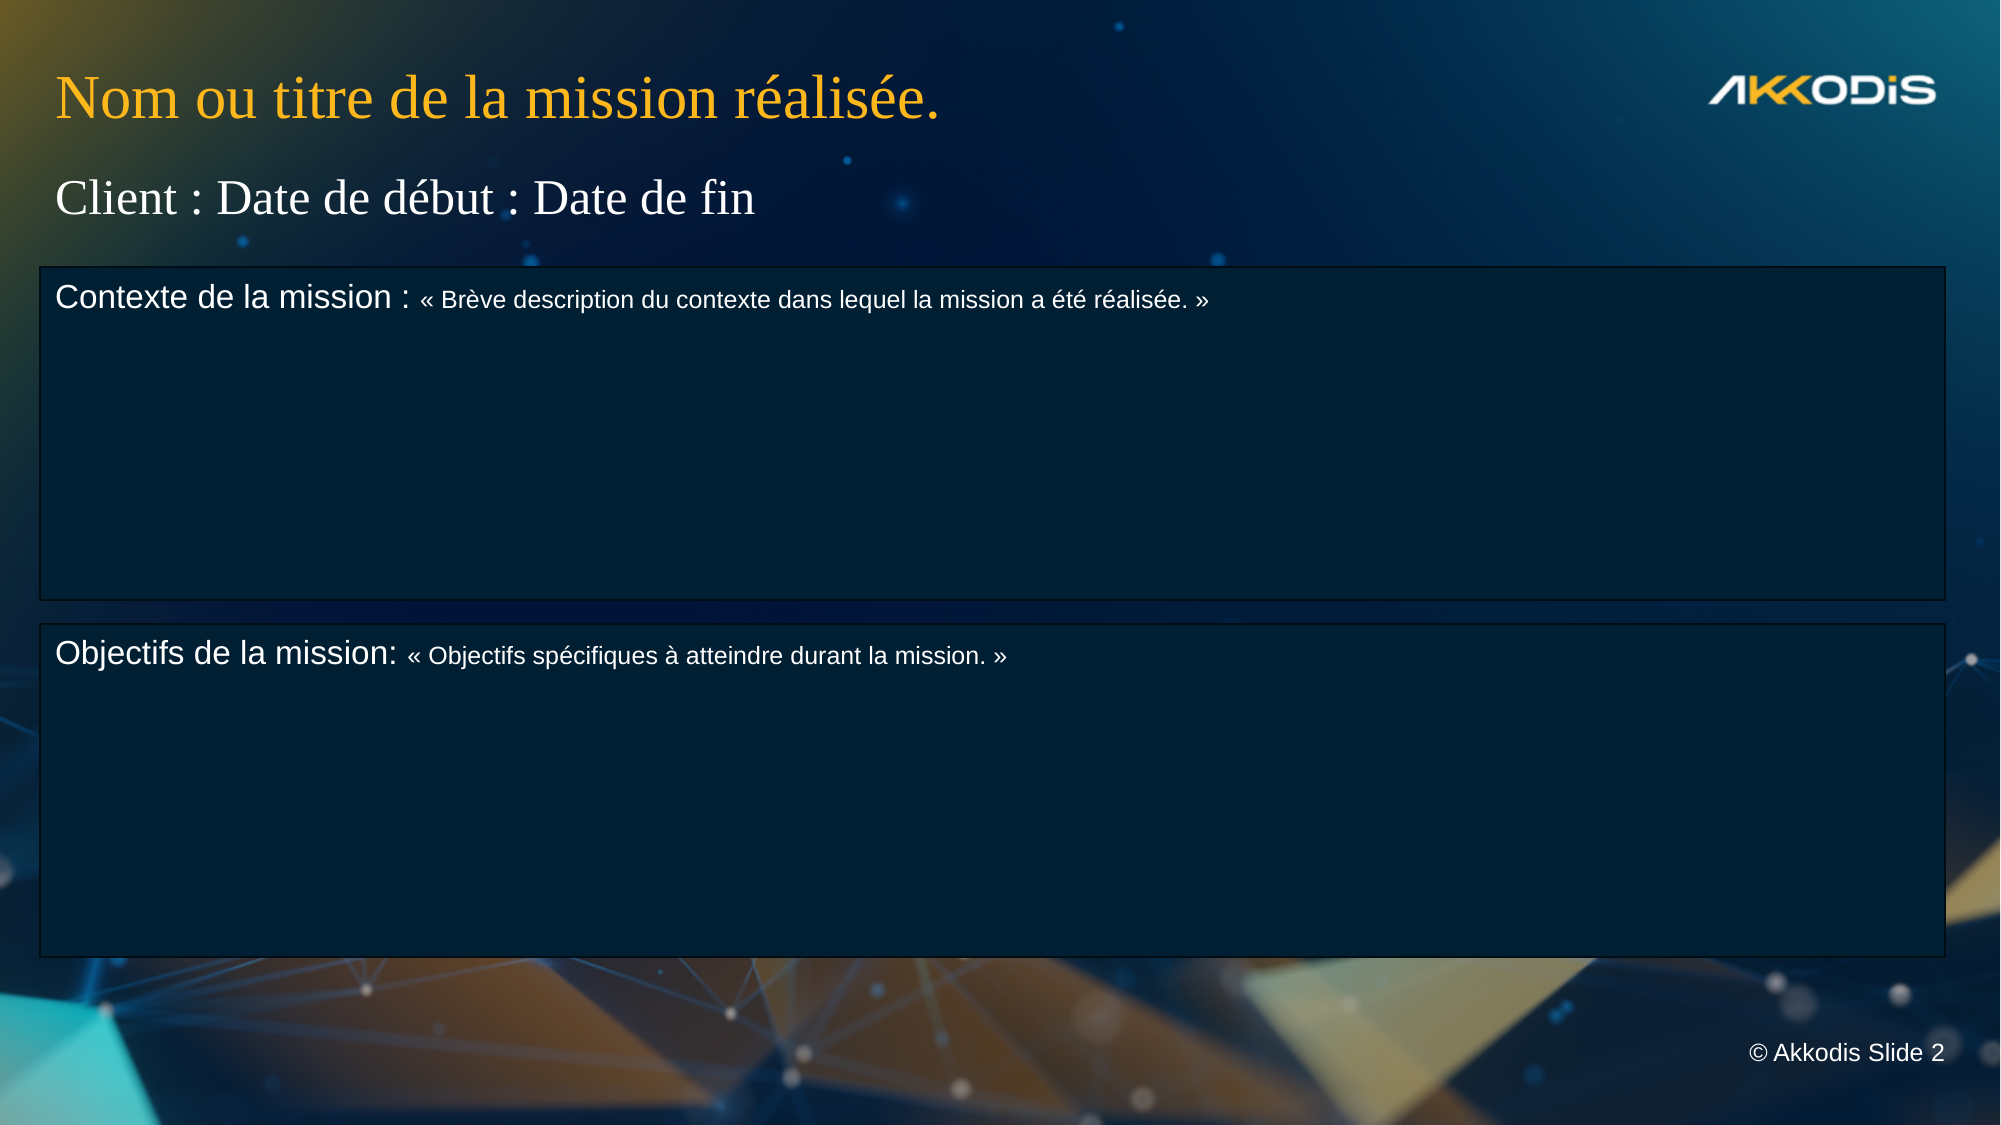

Nom ou titre de la mission réalisée.
Client : Date de début : Date de fin
Contexte de la mission : « Brève description du contexte dans lequel la mission a été réalisée. »
Objectifs de la mission: « Objectifs spécifiques à atteindre durant la mission. »
© Akkodis Slide 2